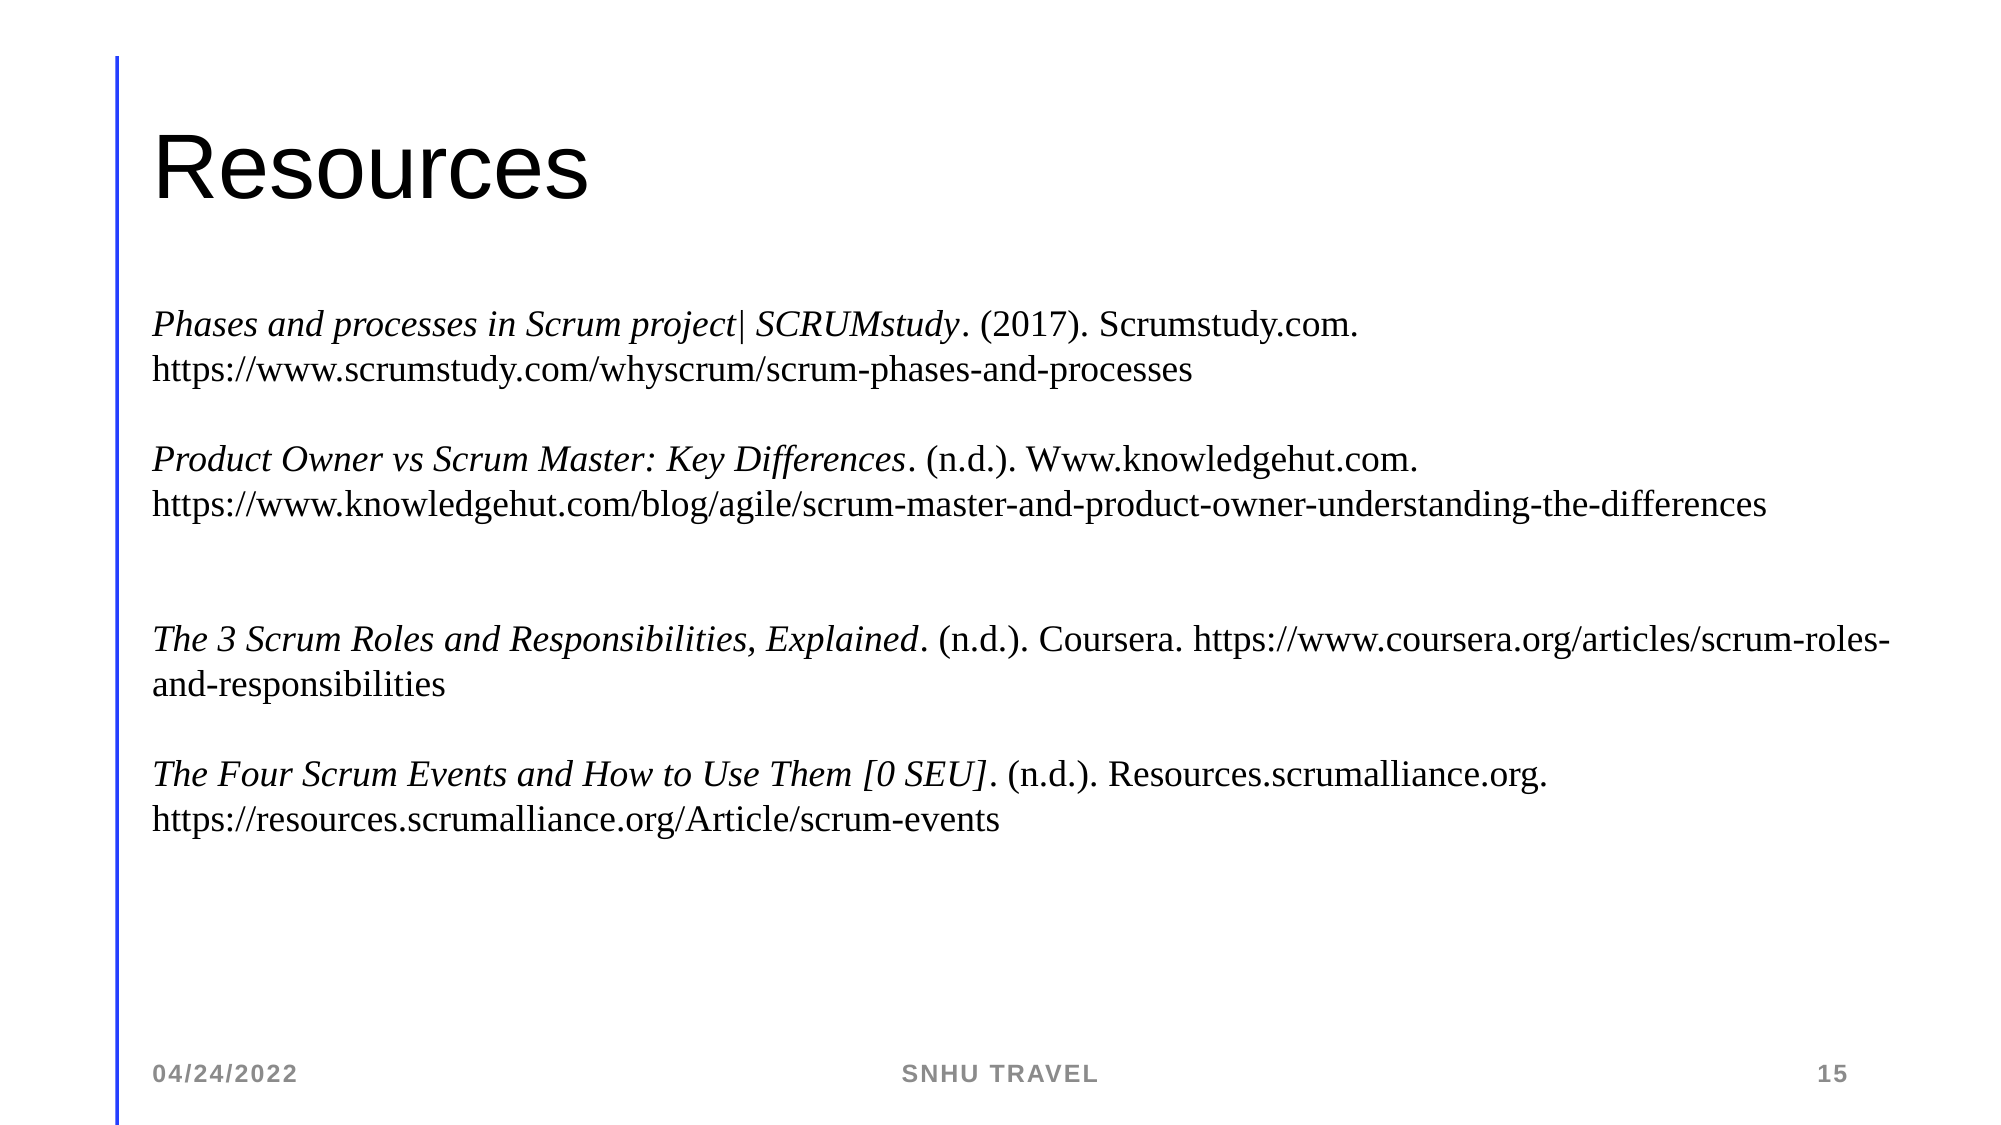

# Resources

Phases and processes in Scrum project| SCRUMstudy. (2017). Scrumstudy.com. https://www.scrumstudy.com/whyscrum/scrum-phases-and-processes

Product Owner vs Scrum Master: Key Differences. (n.d.). Www.knowledgehut.com. https://www.knowledgehut.com/blog/agile/scrum-master-and-product-owner-understanding-the-differences

The 3 Scrum Roles and Responsibilities, Explained. (n.d.). Coursera. https://www.coursera.org/articles/scrum-roles-and-responsibilities

The Four Scrum Events and How to Use Them [0 SEU]. (n.d.). Resources.scrumalliance.org. https://resources.scrumalliance.org/Article/scrum-events
04/24/2022
SNHU TRAVEL
15